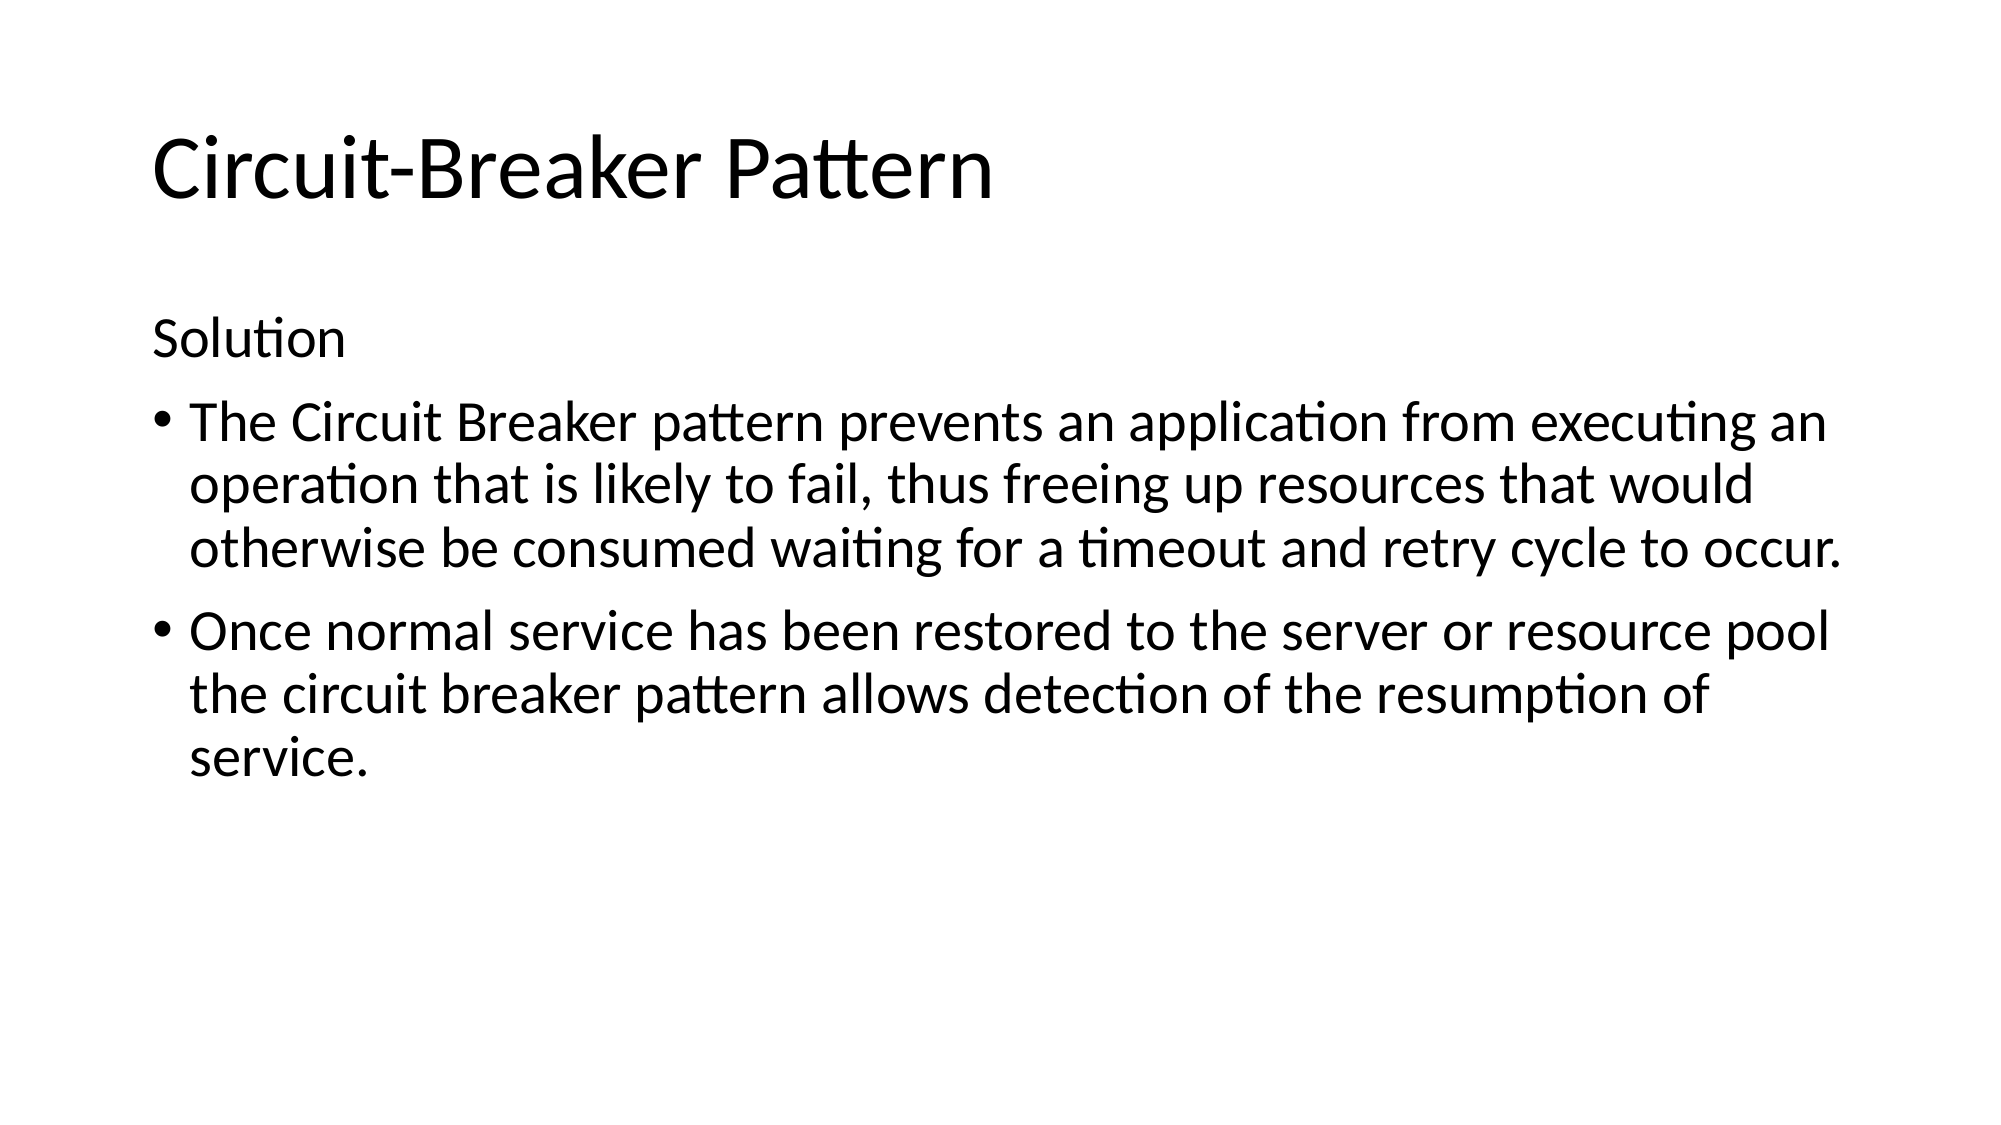

# Circuit-Breaker Pattern
Solution
The Circuit Breaker pattern prevents an application from executing an operation that is likely to fail, thus freeing up resources that would otherwise be consumed waiting for a timeout and retry cycle to occur.
Once normal service has been restored to the server or resource pool the circuit breaker pattern allows detection of the resumption of service.